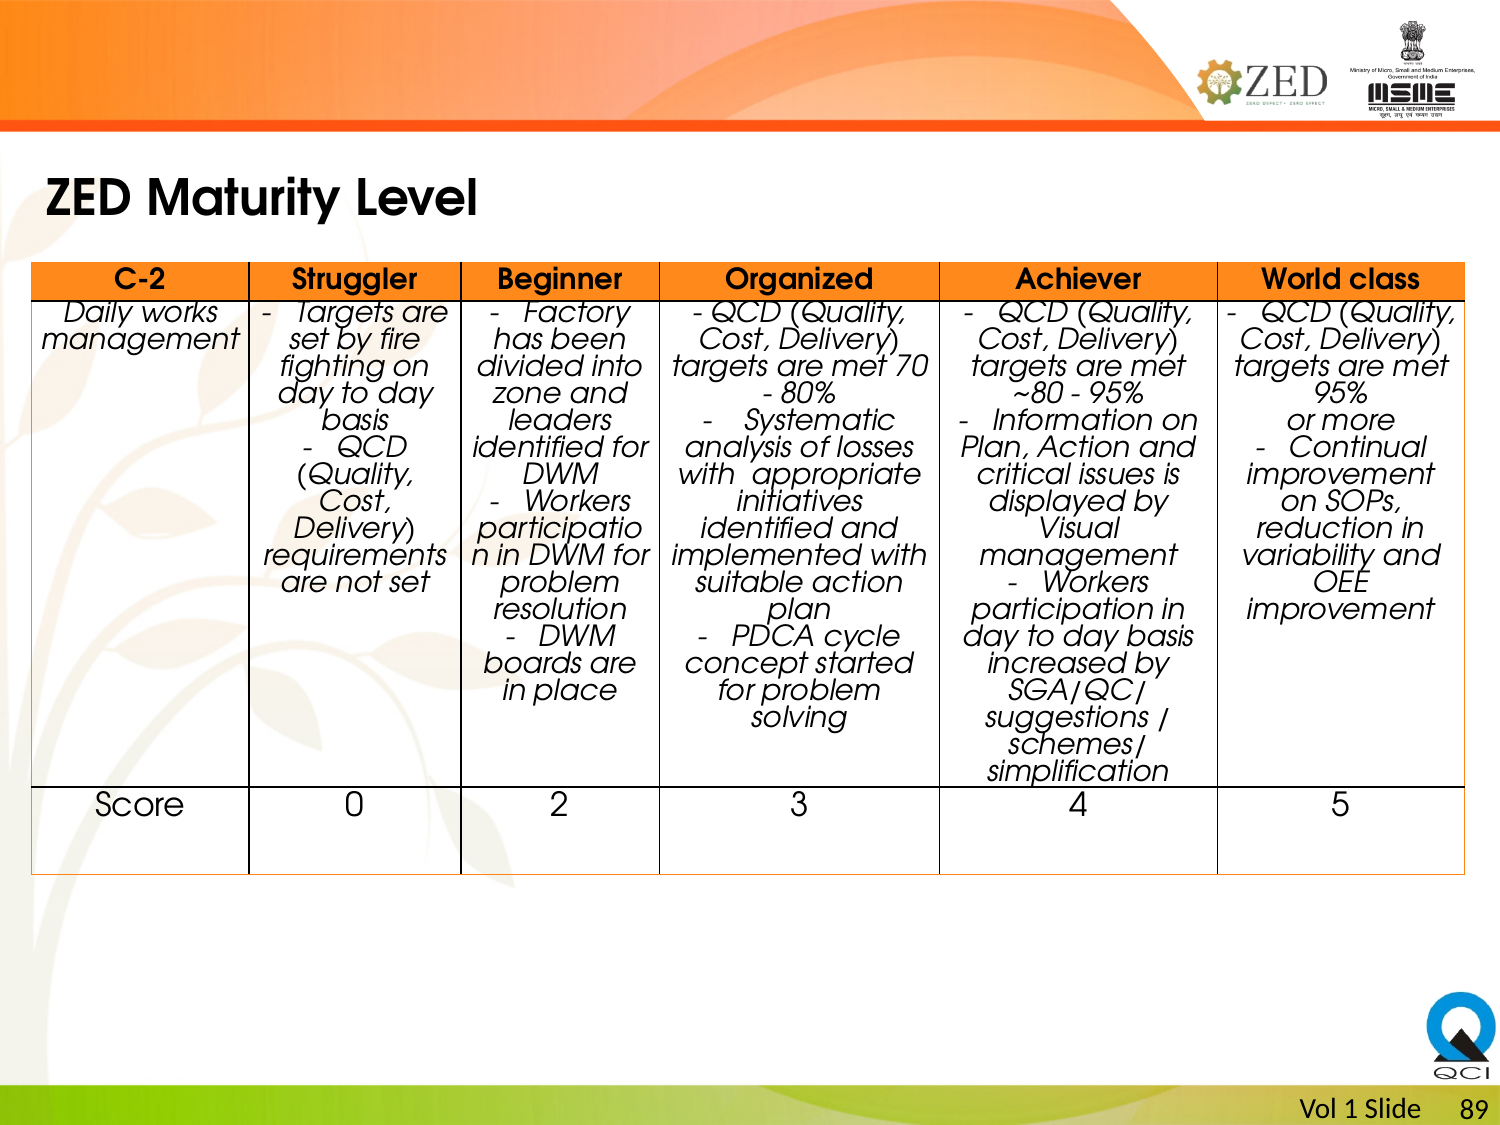

ZED Maturity Level
| C-2 | Struggler | Beginner | Organized | Achiever | World class |
| --- | --- | --- | --- | --- | --- |
| Daily works management | -   Targets are set by fire fighting on day to day basis -   QCD (Quality, Cost, Delivery) requirements are not set | -   Factory has been divided into zone and leaders identified for DWM -   Workers participation in DWM for problem resolution -   DWM boards are in place | - QCD (Quality, Cost, Delivery) targets are met 70 - 80% -    Systematic analysis of losses with appropriate initiatives identified and implemented with suitable action plan -   PDCA cycle concept started for problem solving | -   QCD (Quality, Cost, Delivery) targets are met ~80 - 95% -   Information on Plan, Action and critical issues is displayed by Visual management -   Workers participation in day to day basis increased by SGA/QC/ suggestions / schemes/ simplification | -   QCD (Quality, Cost, Delivery) targets are met 95% or more -   Continual improvement on SOPs, reduction in variability and OEE improvement |
| Score | 0 | 2 | 3 | 4 | 5 |